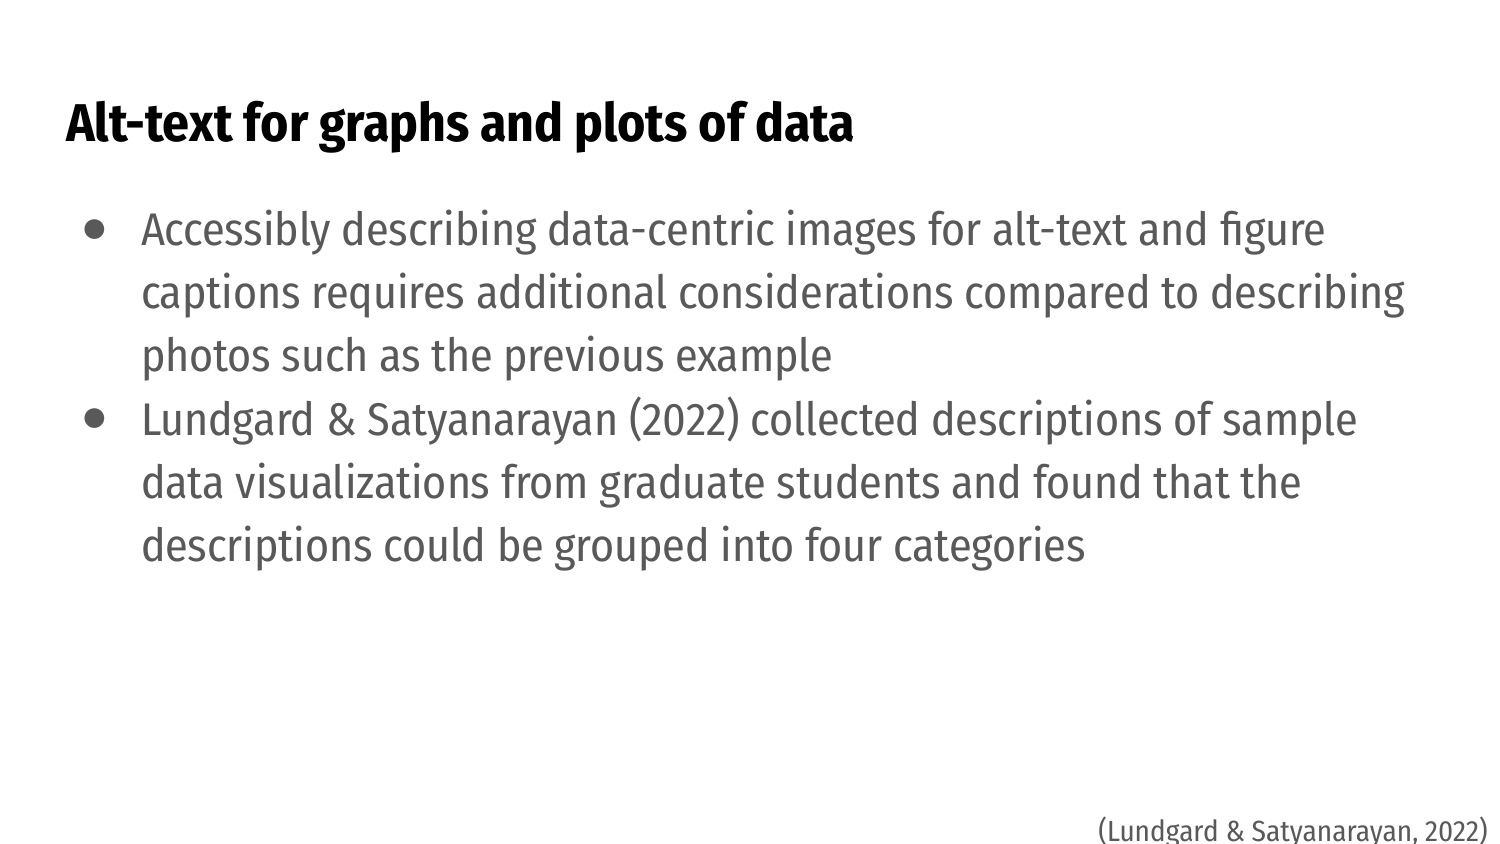

# Alt-text for graphs and plots of data
Accessibly describing data-centric images for alt-text and figure captions requires additional considerations compared to describing photos such as the previous example
Lundgard & Satyanarayan (2022) collected descriptions of sample data visualizations from graduate students and found that the descriptions could be grouped into four categories
(Lundgard & Satyanarayan, 2022)